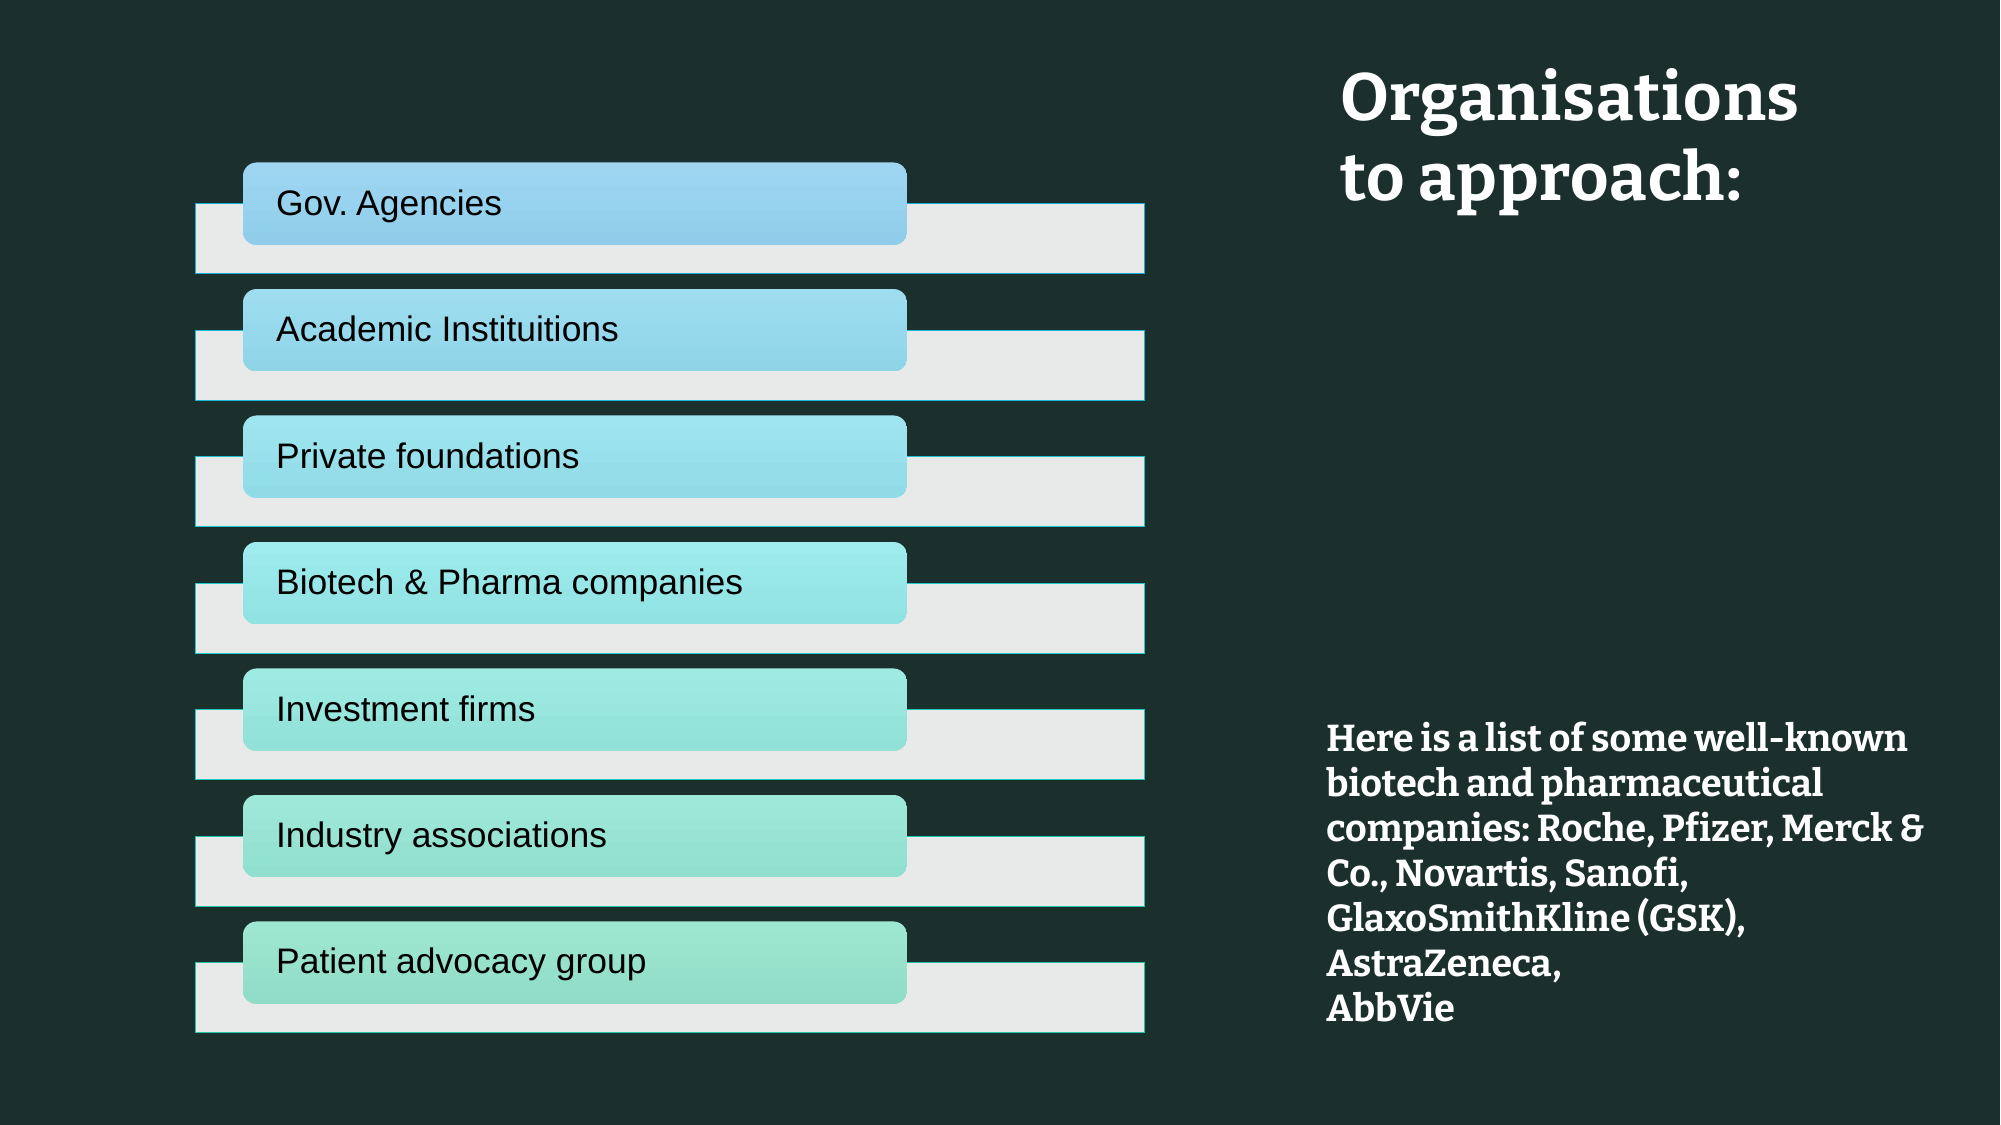

# Organisations to approach:
Gov. Agencies
Academic Instituitions
Private foundations
Biotech & Pharma companies
Investment firms
Industry associations
Patient advocacy group
Here is a list of some well-known biotech and pharmaceutical companies: Roche, Pfizer, Merck & Co., Novartis, Sanofi, GlaxoSmithKline (GSK),  AstraZeneca,
AbbVie